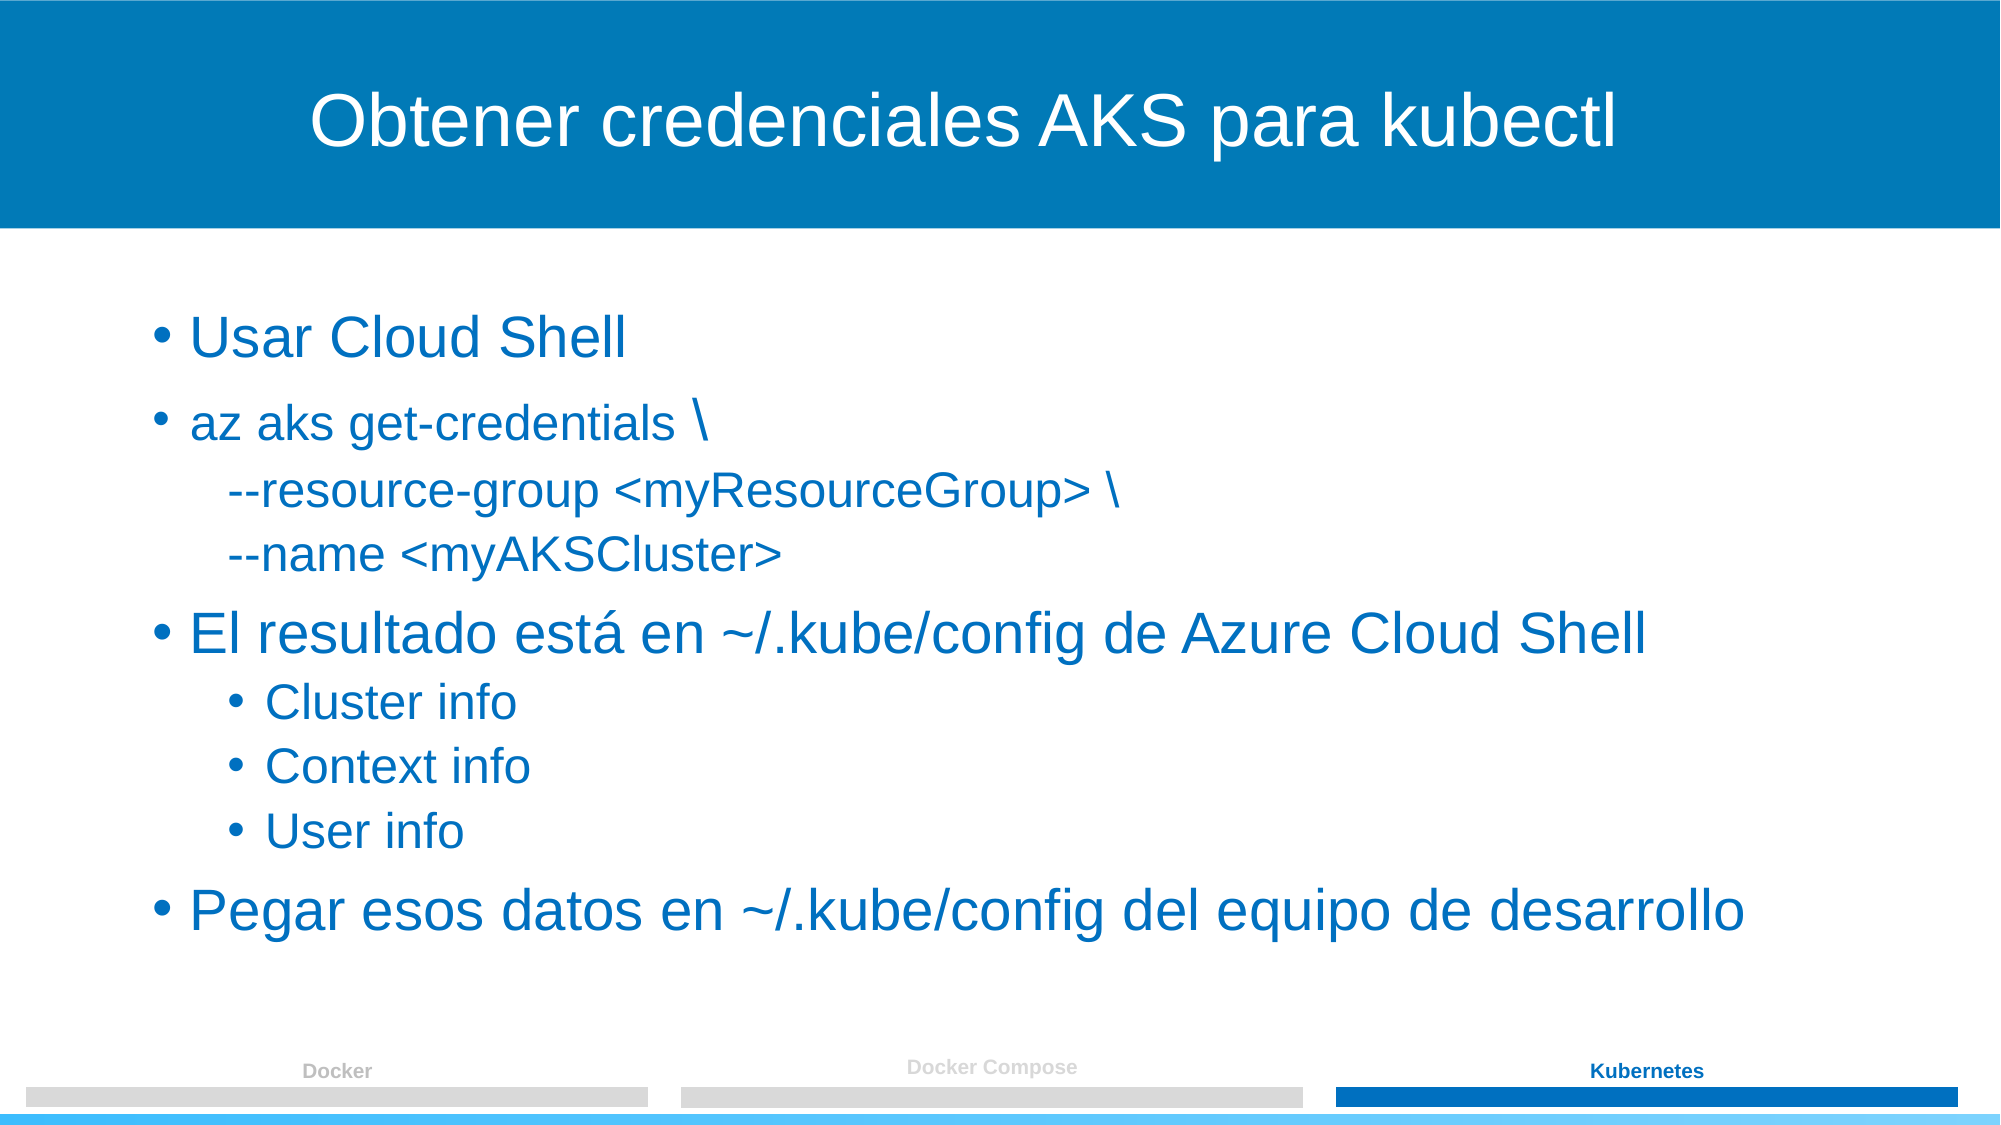

Obtener credenciales AKS para kubectl
Usar Cloud Shell
az aks get-credentials \
--resource-group <myResourceGroup> \
--name <myAKSCluster>
El resultado está en ~/.kube/config de Azure Cloud Shell
Cluster info
Context info
User info
Pegar esos datos en ~/.kube/config del equipo de desarrollo

Docker Compose
Docker
Kubernetes